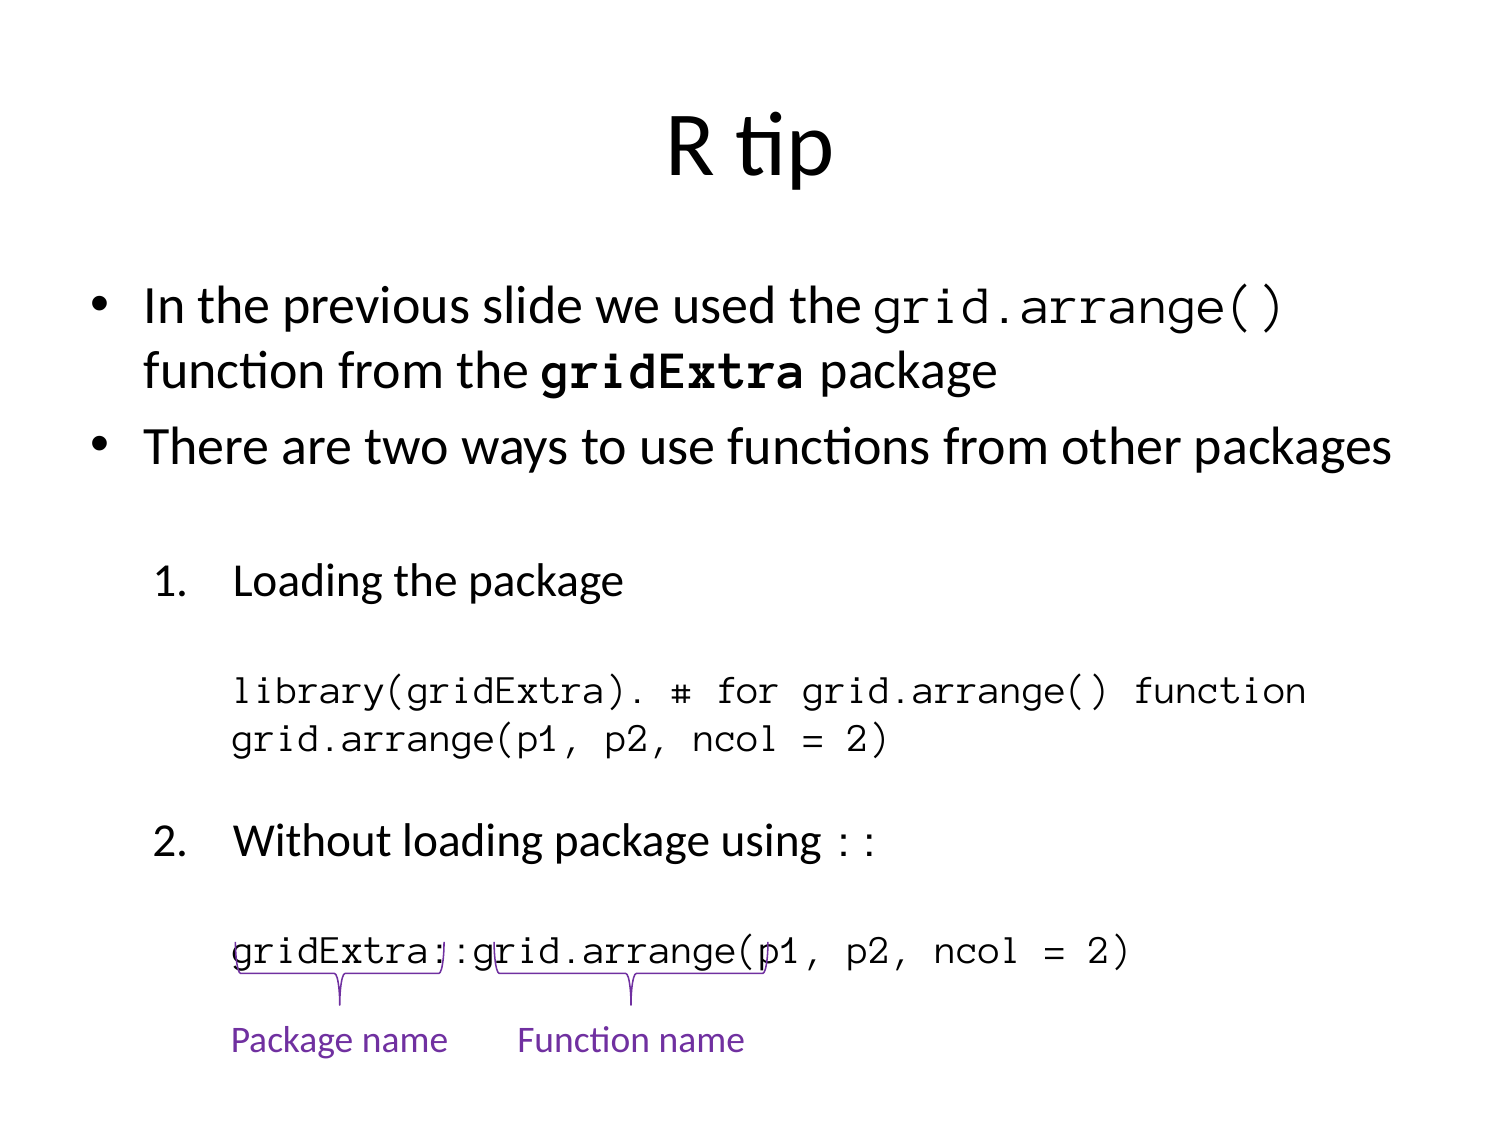

# R tip
In the previous slide we used the grid.arrange() function from the gridExtra package
There are two ways to use functions from other packages
Loading the package
library(gridExtra). # for grid.arrange() function
grid.arrange(p1, p2, ncol = 2)
Without loading package using ::
gridExtra::grid.arrange(p1, p2, ncol = 2)

Function name
Package name